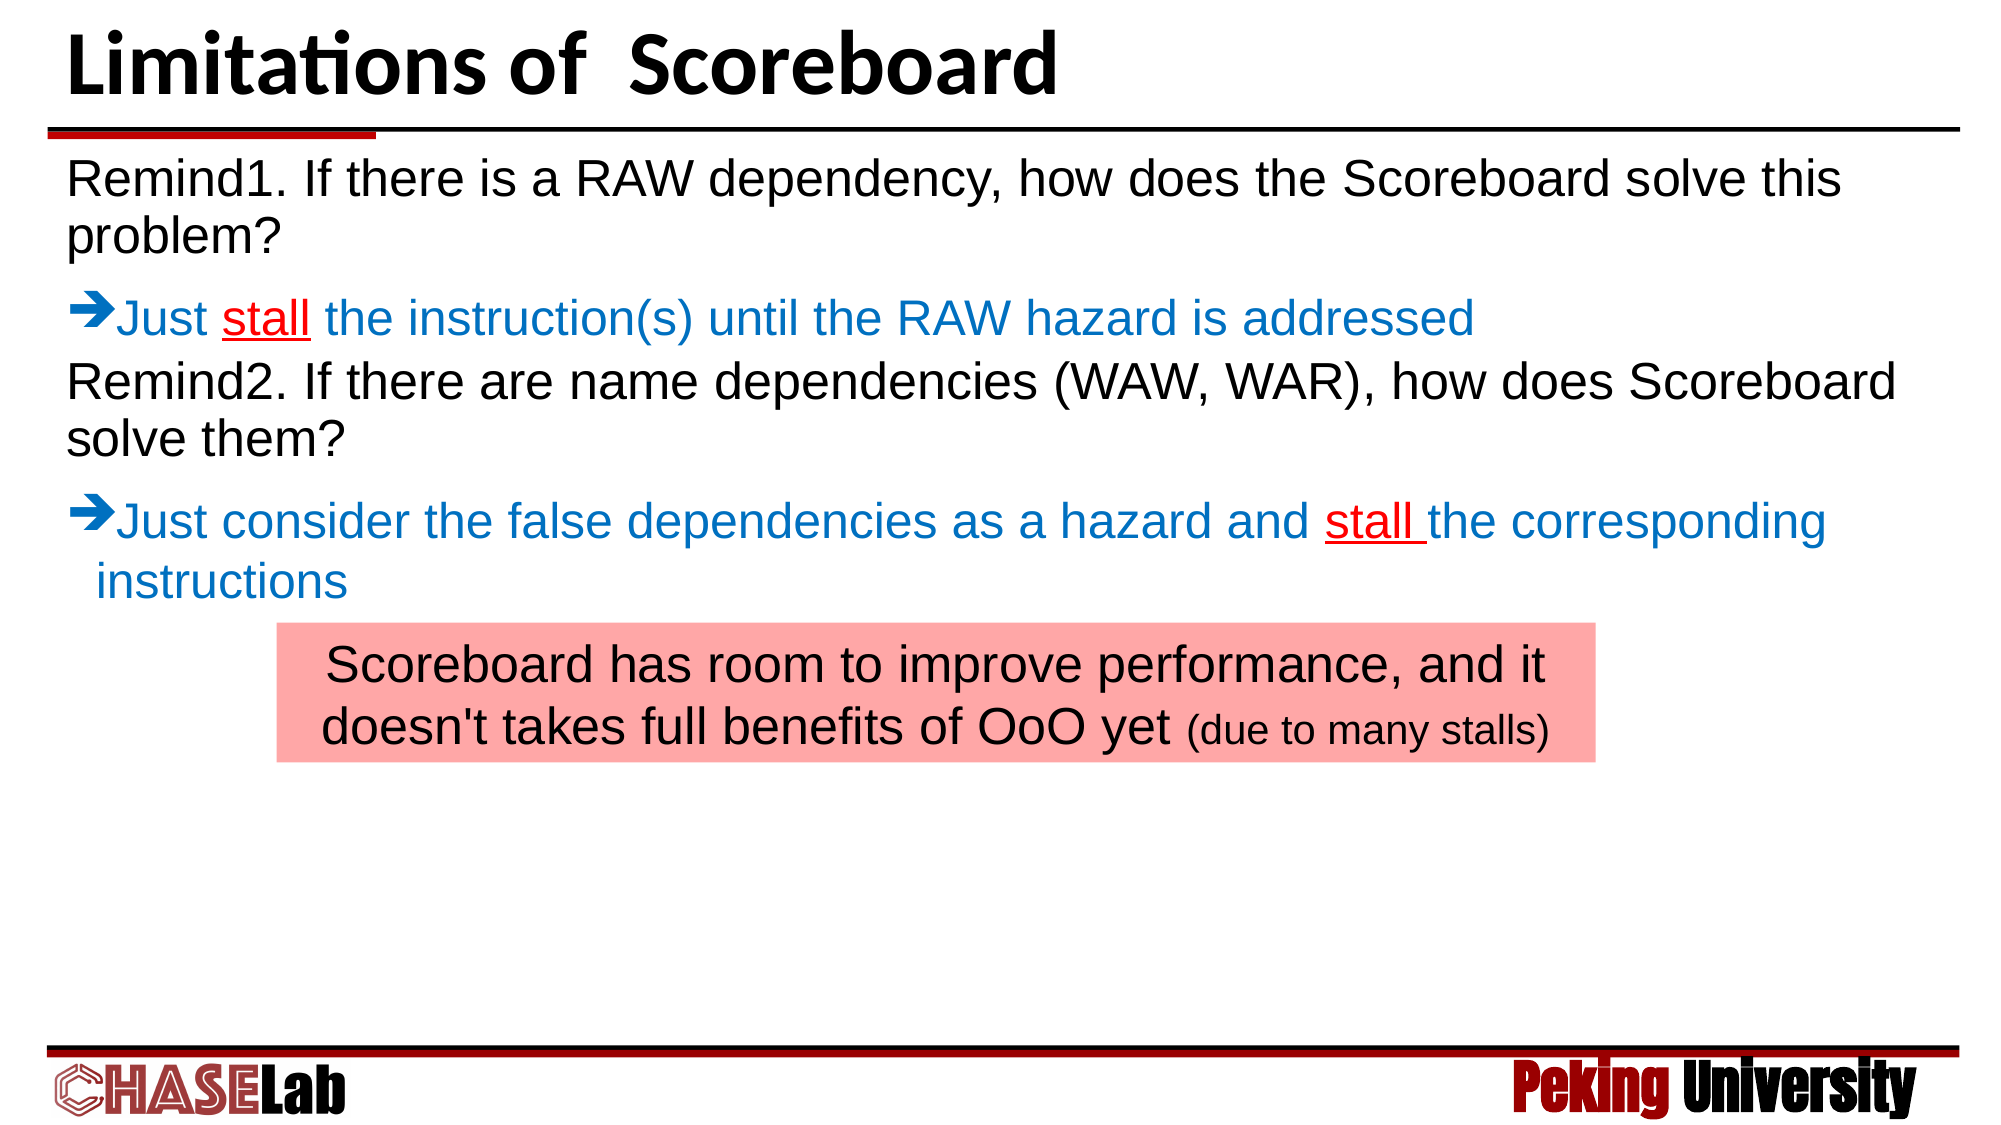

# Limitations of  Scoreboard
Remind1. If there is a RAW dependency, how does the Scoreboard solve this problem?
Just stall the instruction(s) until the RAW hazard is addressed
Remind2. If there are name dependencies (WAW, WAR), how does Scoreboard solve them?
Just consider the false dependencies as a hazard and stall the corresponding instructions
Scoreboard has room to improve performance, and it doesn't takes full benefits of OoO yet (due to many stalls)